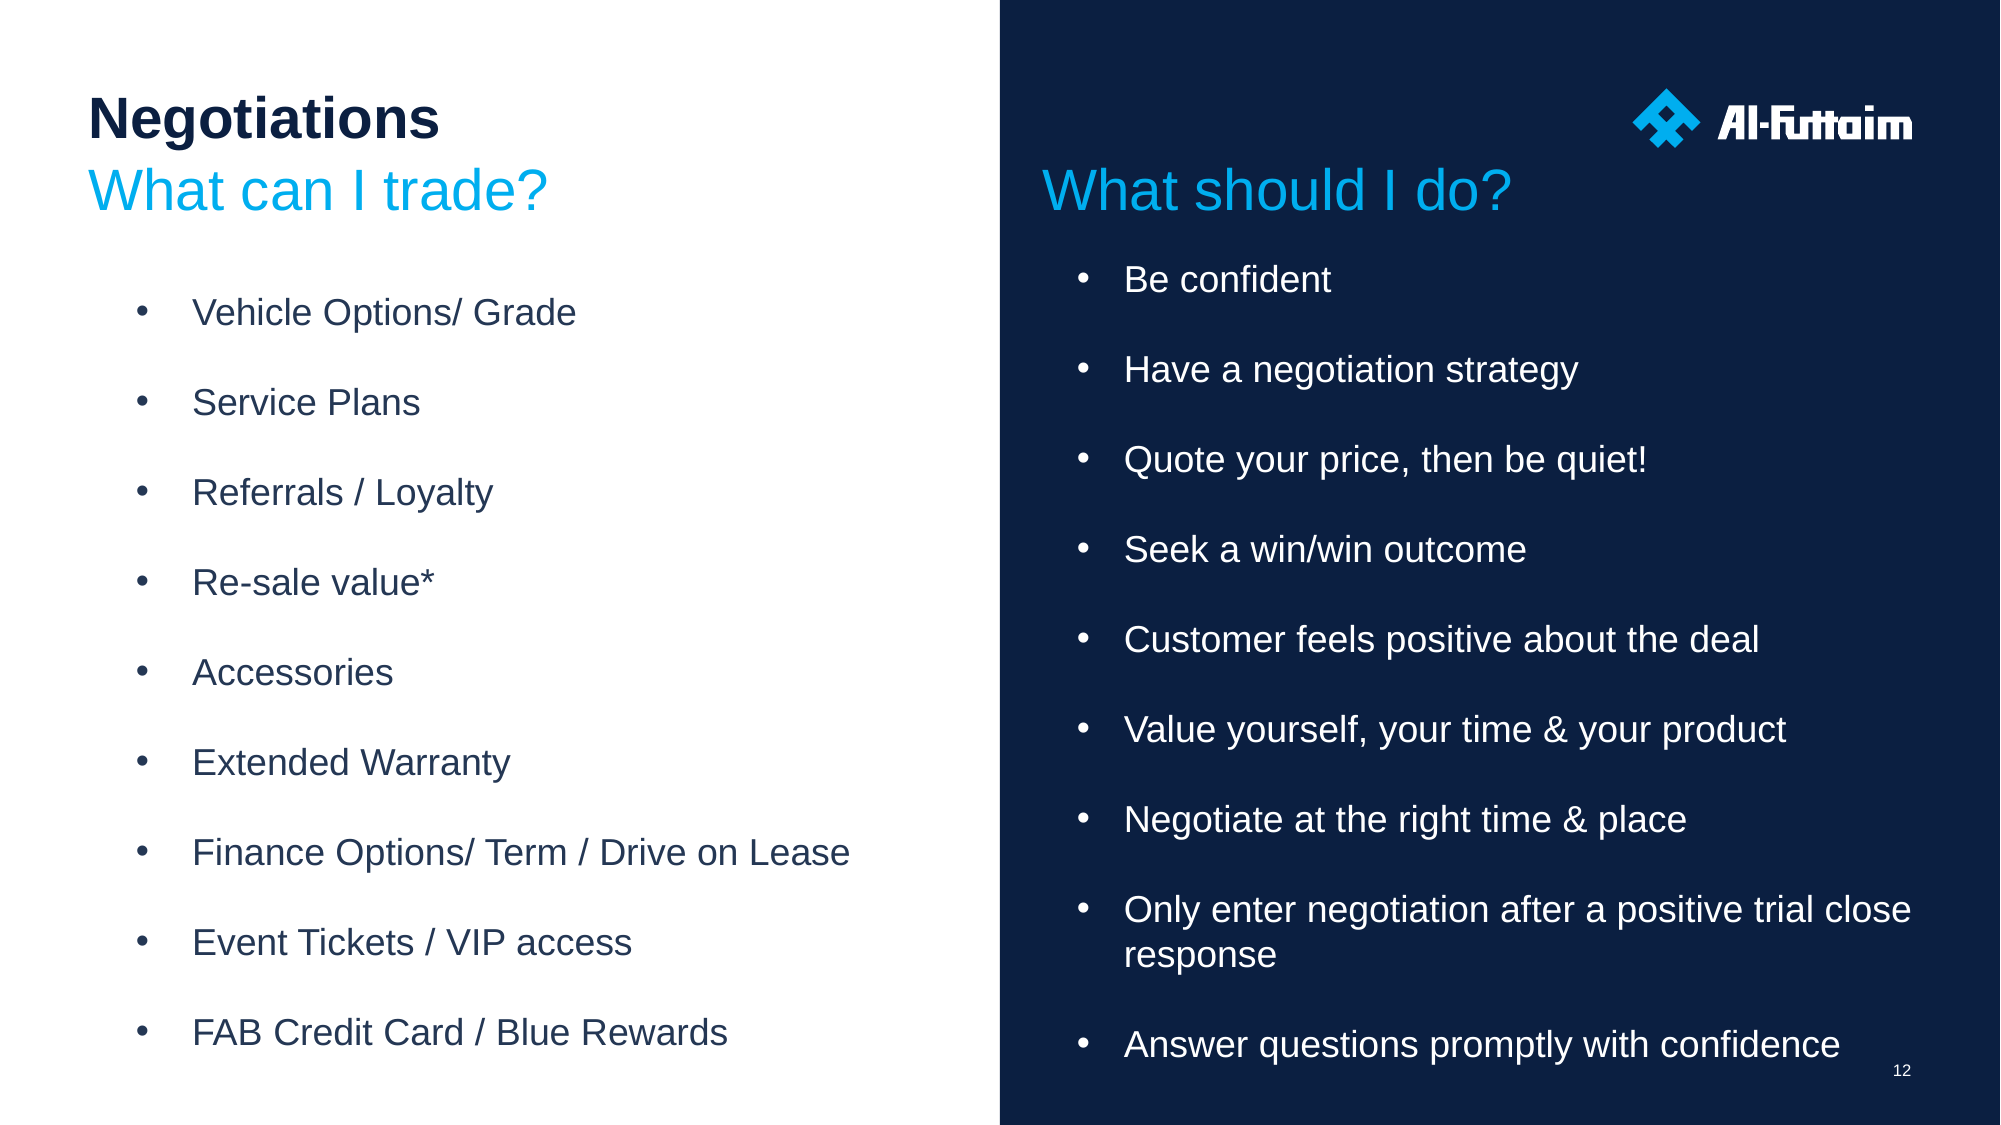

# Negotiations
What should I do?
What can I trade?
Vehicle Options/ Grade
Service Plans
Referrals / Loyalty
Re-sale value*
Accessories
Extended Warranty
Finance Options/ Term / Drive on Lease
Event Tickets / VIP access
FAB Credit Card / Blue Rewards

Be confident

Have a negotiation strategy

Quote your price, then be quiet!

Seek a win/win outcome

Customer feels positive about the deal

Value yourself, your time & your product

Negotiate at the right time & place

Only enter negotiation after a positive trial close response

Answer questions promptly with confidence
12